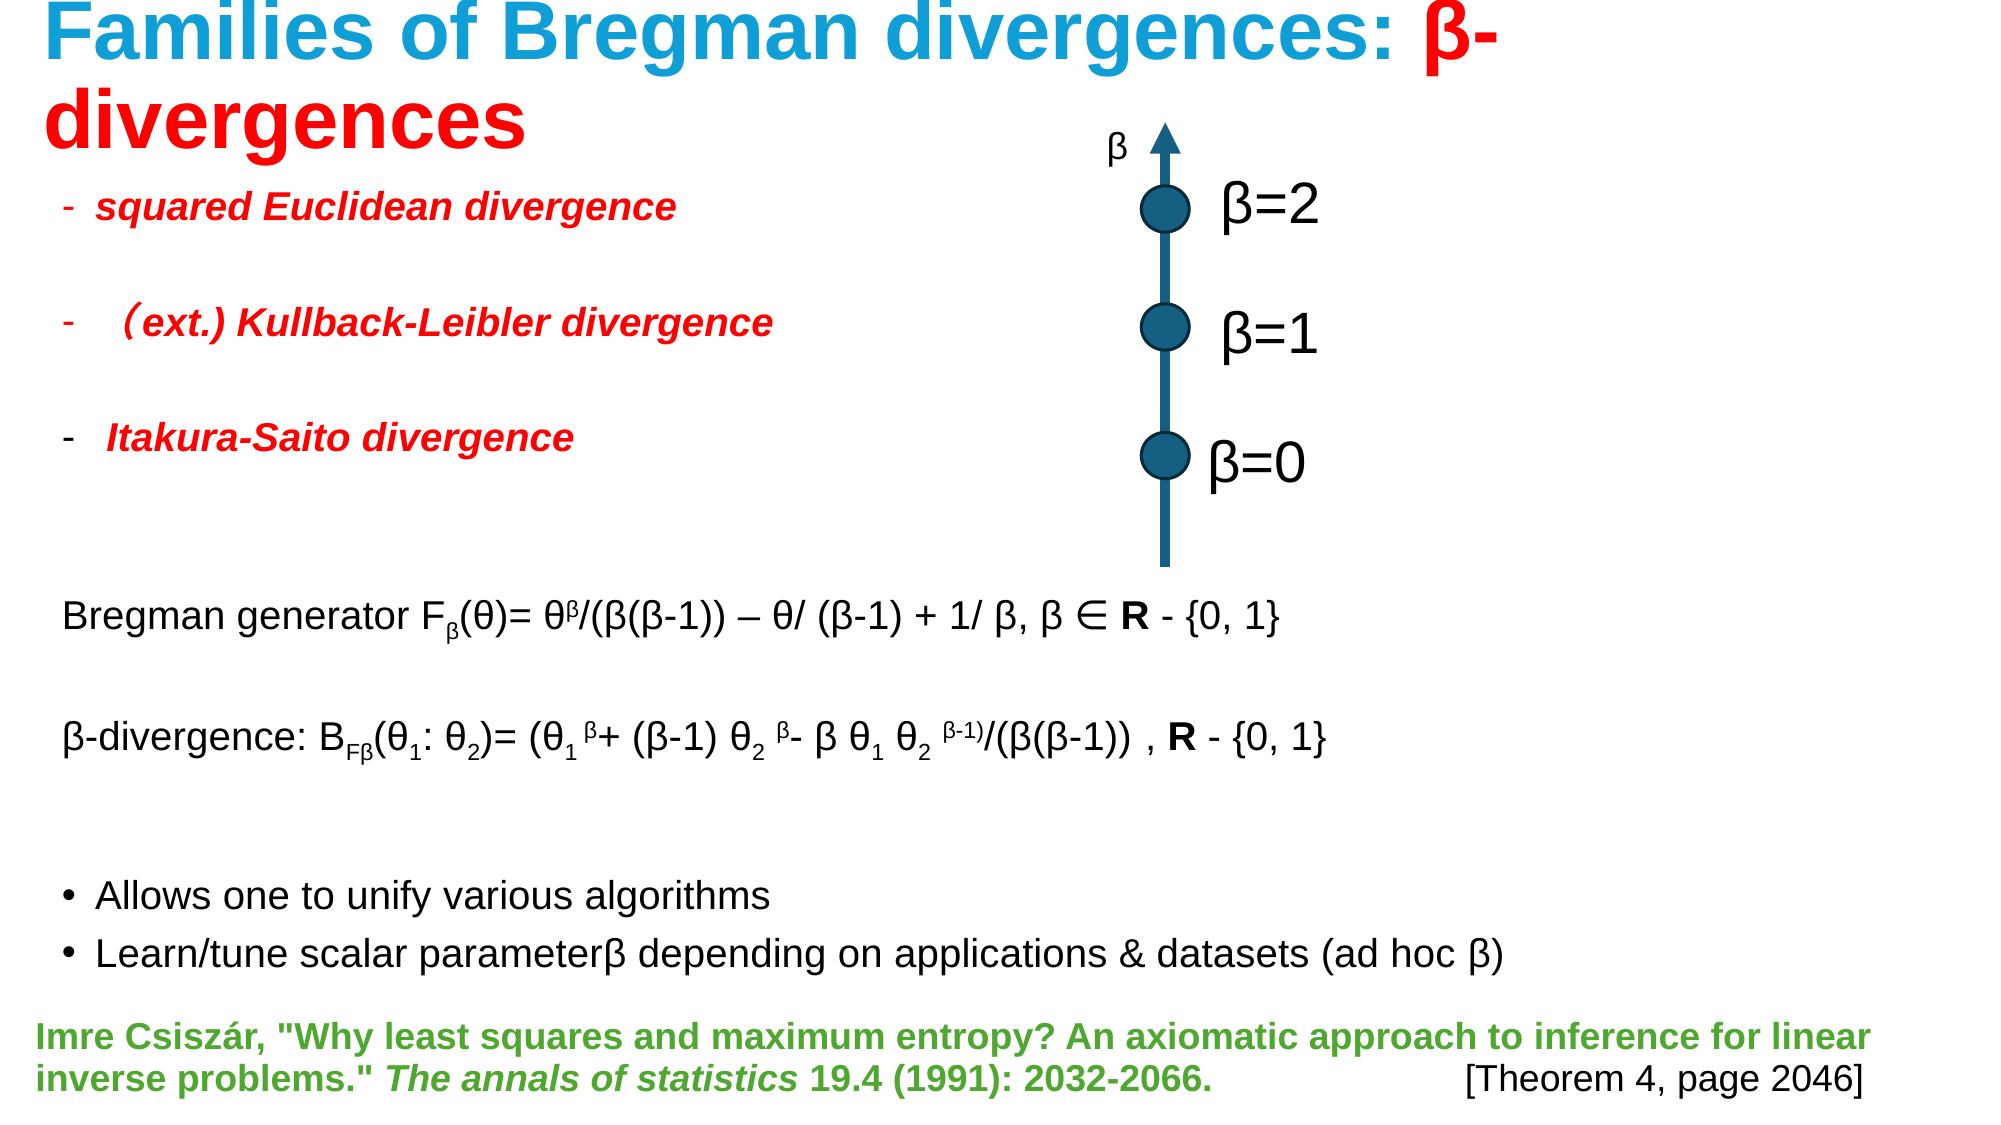

# Families of Bregman divergences: β-divergences

squared Euclidean divergence

（ext.) Kullback-Leibler divergence

 Itakura-Saito divergence

Bregman generator Fβ(θ)= θβ/(β(β-1)) – θ/ (β-1) + 1/ β, β ∈ R - {0, 1}

β-divergence: BFβ(θ1: θ2)= (θ1 β+ (β-1) θ2 β- β θ1 θ2 β-1)/(β(β-1))  , R - {0, 1}

Allows one to unify various algorithms
Learn/tune scalar parameterβ depending on applications & datasets (ad hoc β)

β
β=2

β=1

β=0

| Imre Csiszár, "Why least squares and maximum entropy? An axiomatic approach to inference for linear inverse problems." The annals of statistics 19.4 (1991): 2032-2066. [Theorem 4, page 2046] |
| --- |
|  |